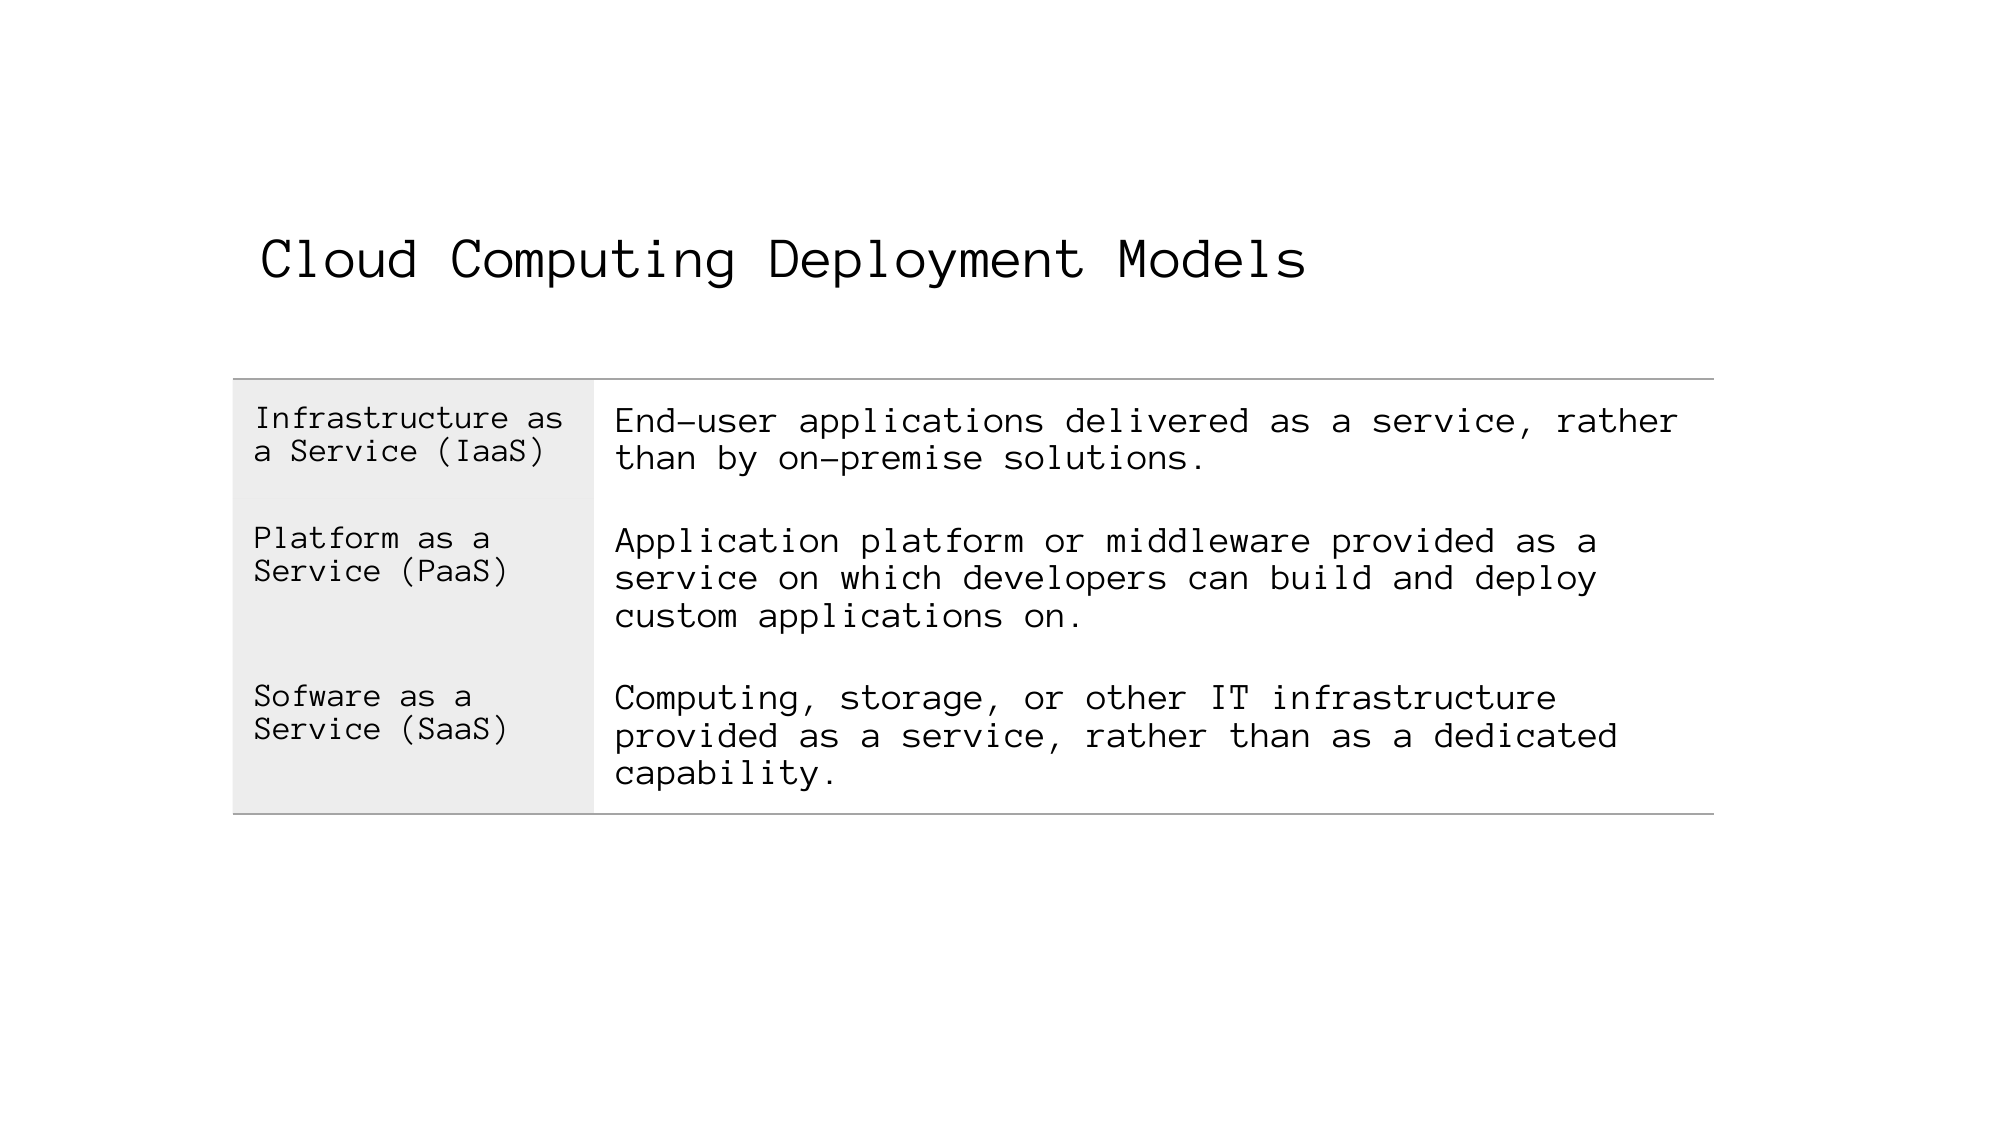

Cloud Computing Deployment Models
| Infrastructure as a Service (IaaS) | End-user applications delivered as a service, rather than by on-premise solutions. |
| --- | --- |
| Platform as a Service (PaaS) | Application platform or middleware provided as a service on which developers can build and deploy custom applications on. |
| Sofware as a Service (SaaS) | Computing, storage, or other IT infrastructure provided as a service, rather than as a dedicated capability. |